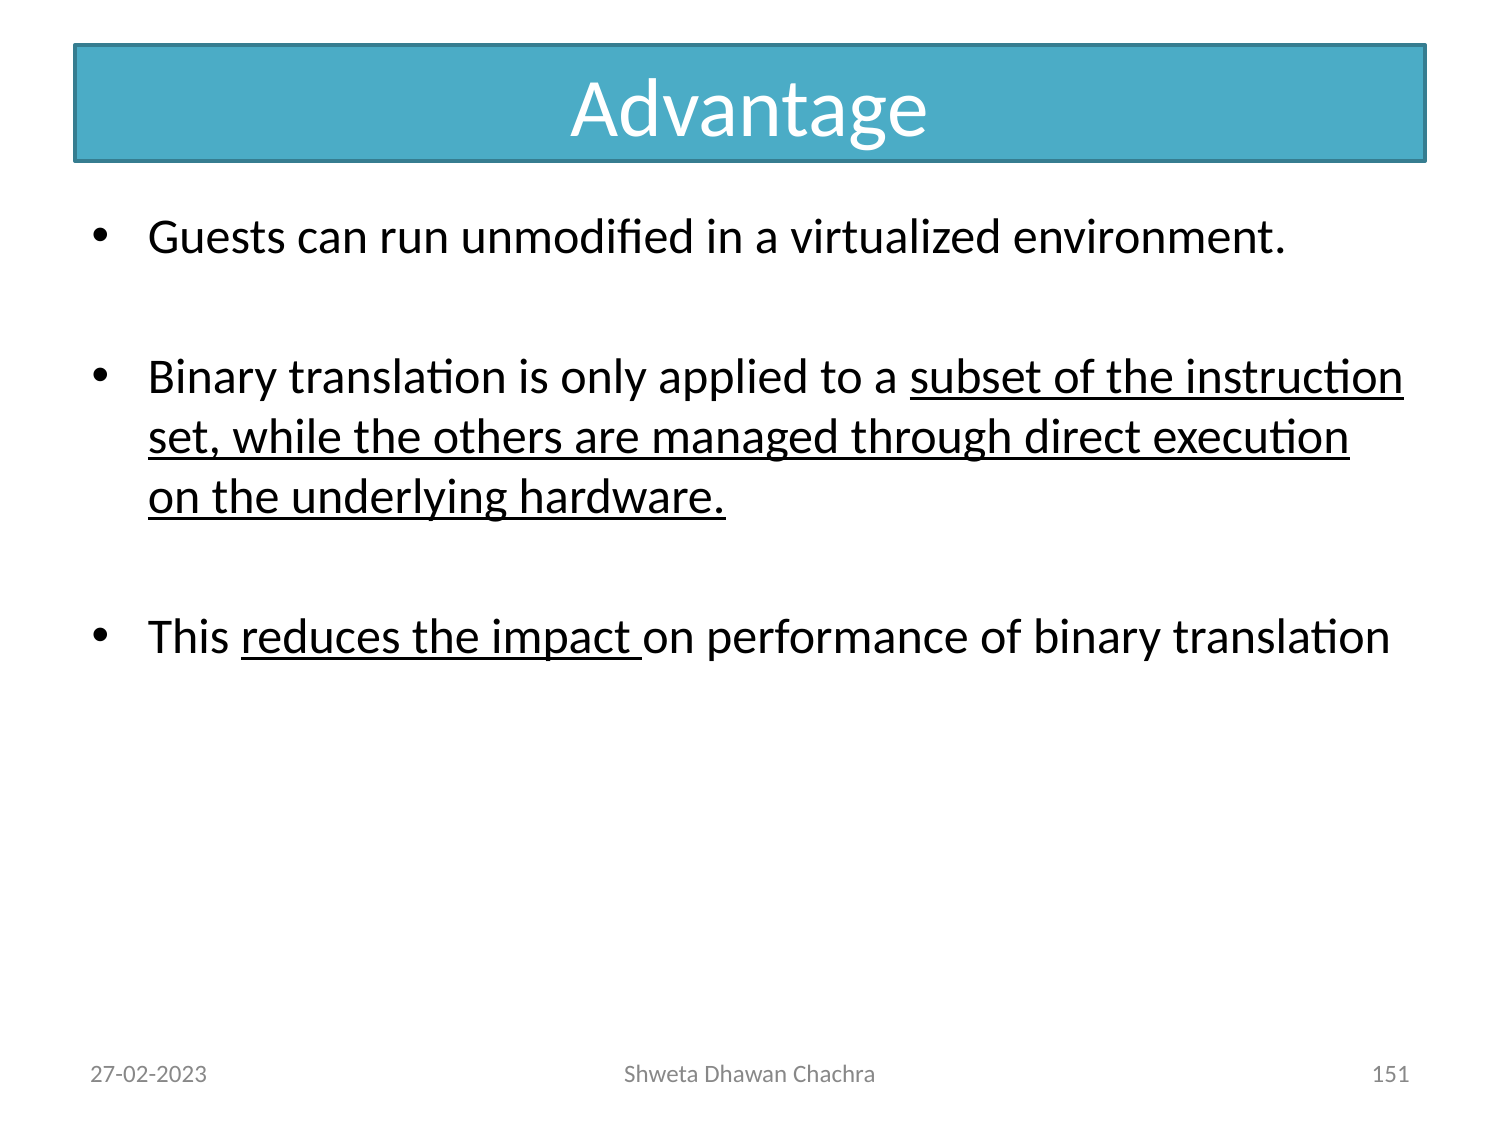

# Advantage
Guests can run unmodified in a virtualized environment.

Binary translation is only applied to a subset of the instruction set, while the others are managed through direct execution on the underlying hardware.

This reduces the impact on performance of binary translation

27-02-2023
Shweta Dhawan Chachra
151